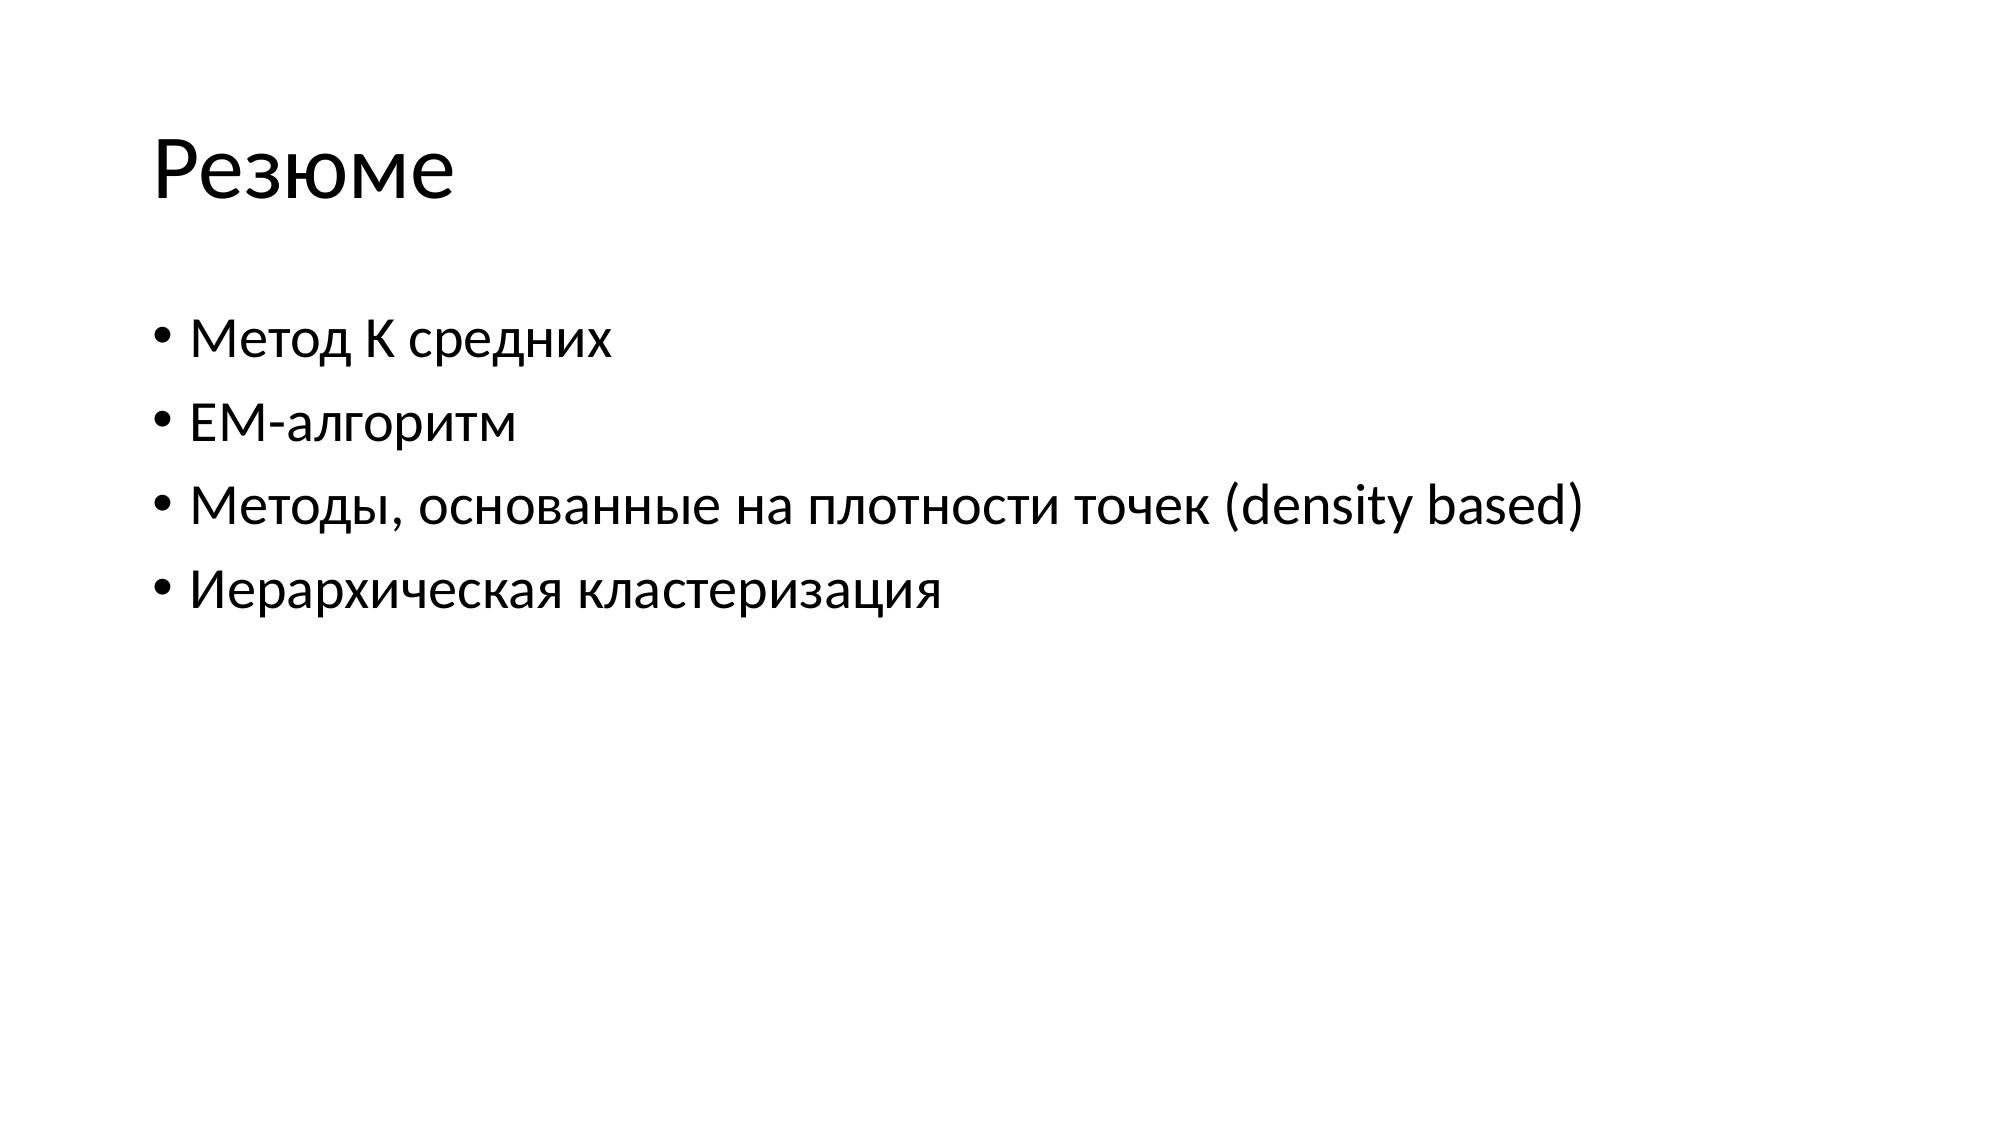

# Резюме
Метод K средних
EM-алгоритм
Методы, основанные на плотности точек (density based)
Иерархическая кластеризация